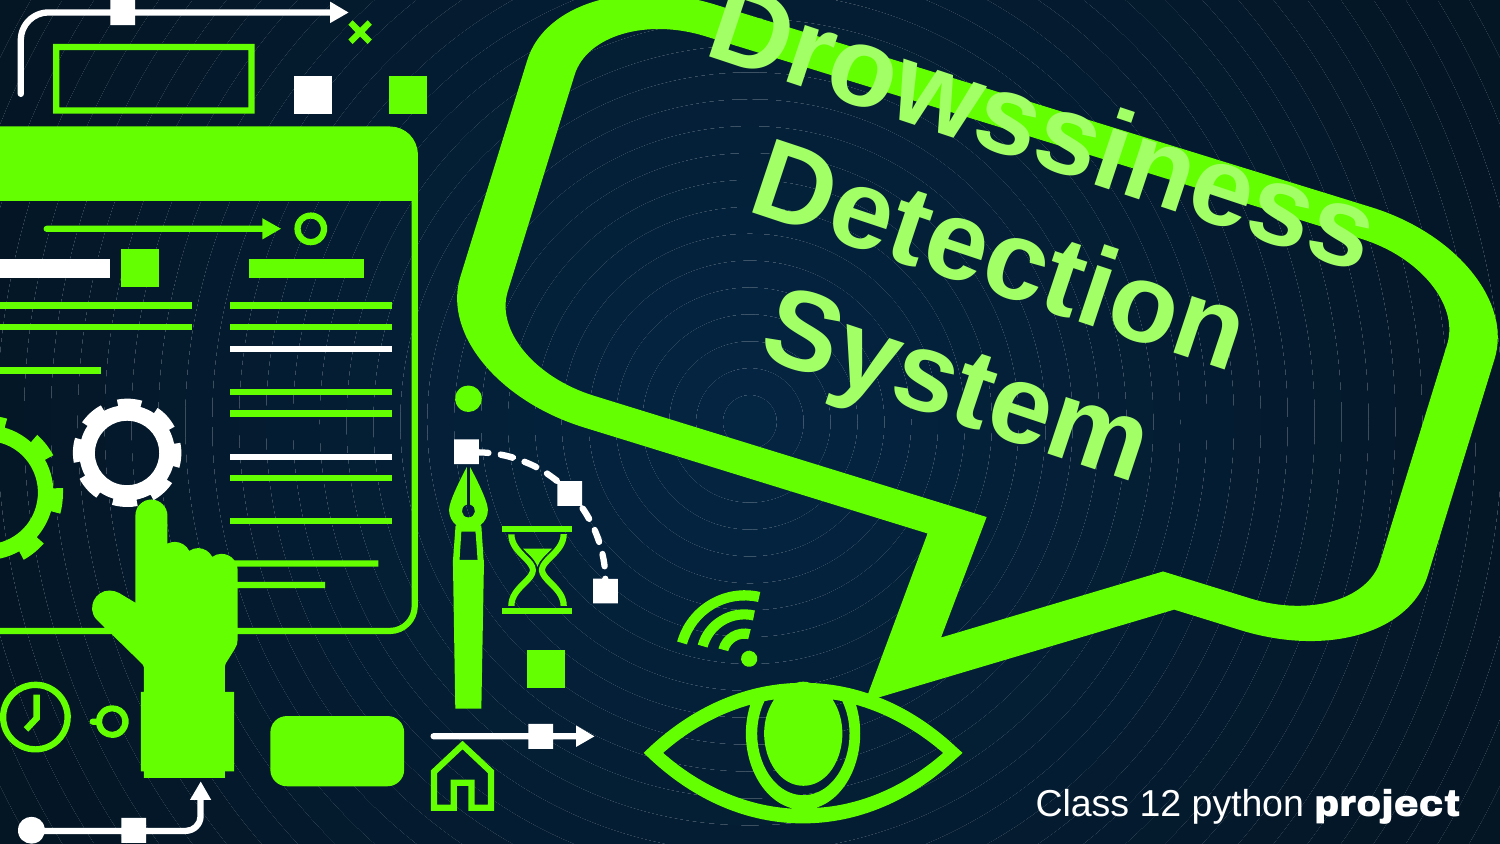

# Drowssiness Detection System

Class 12 python project